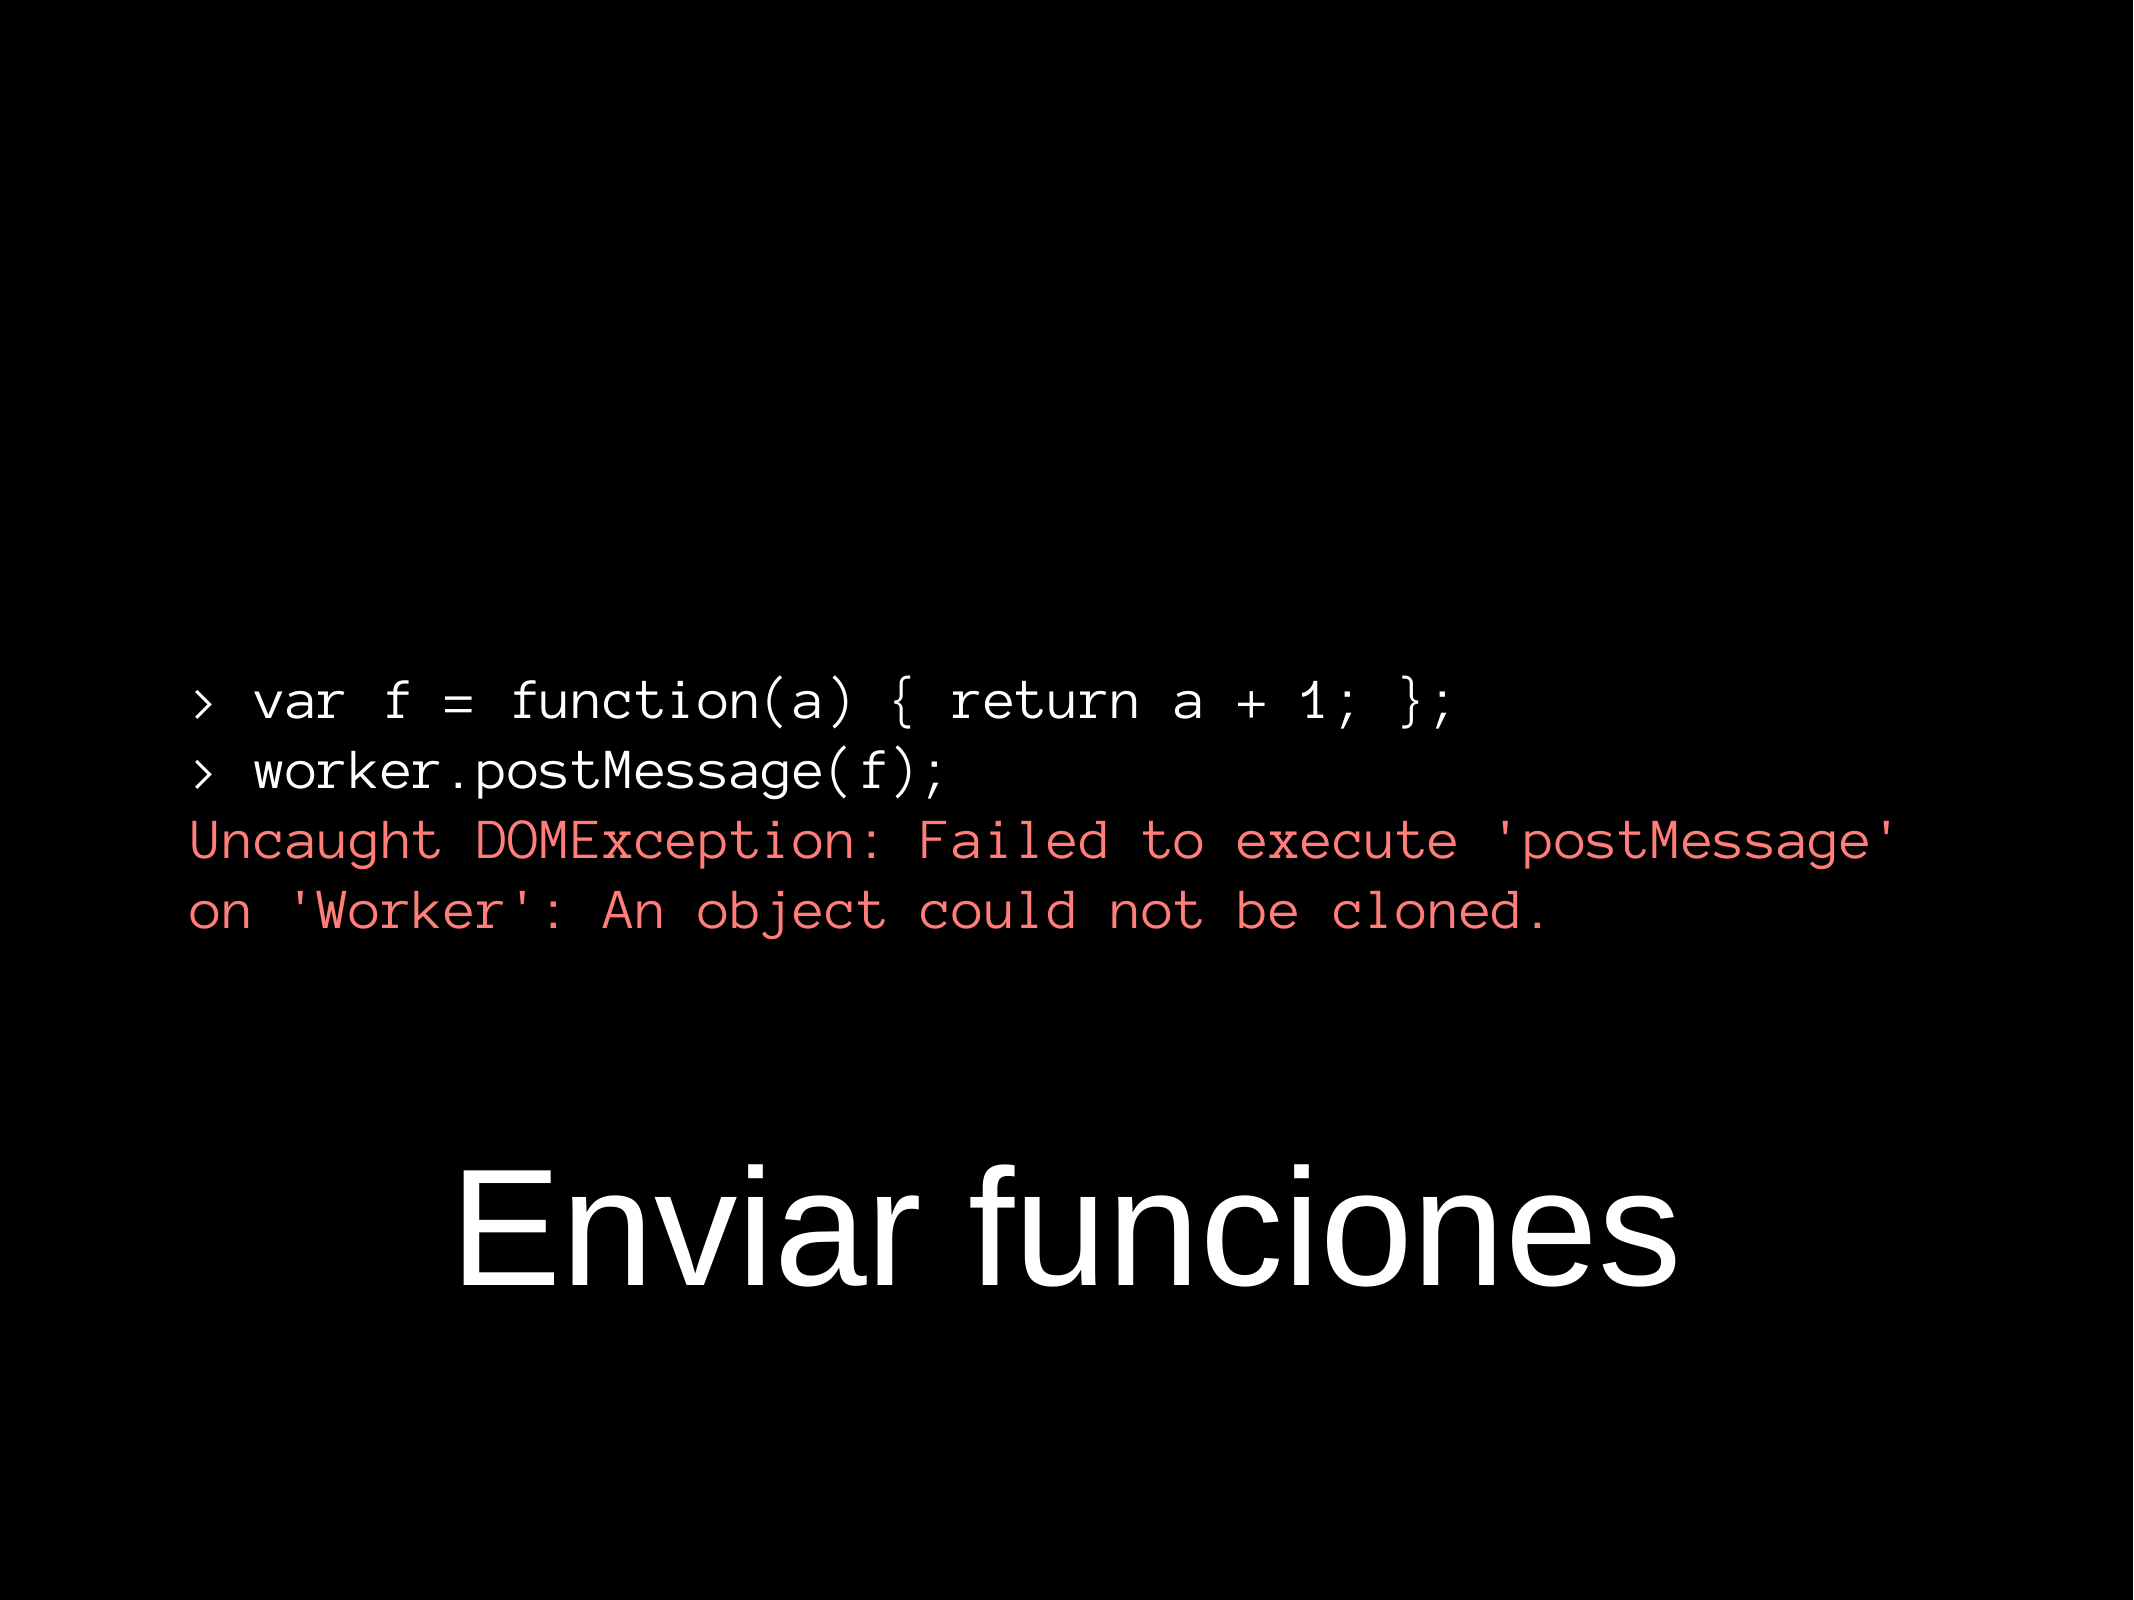

> var f = function(a) { return a + 1; };
> worker.postMessage(f);
Uncaught DOMException: Failed to execute 'postMessage' on 'Worker': An object could not be cloned.
# Enviar funciones